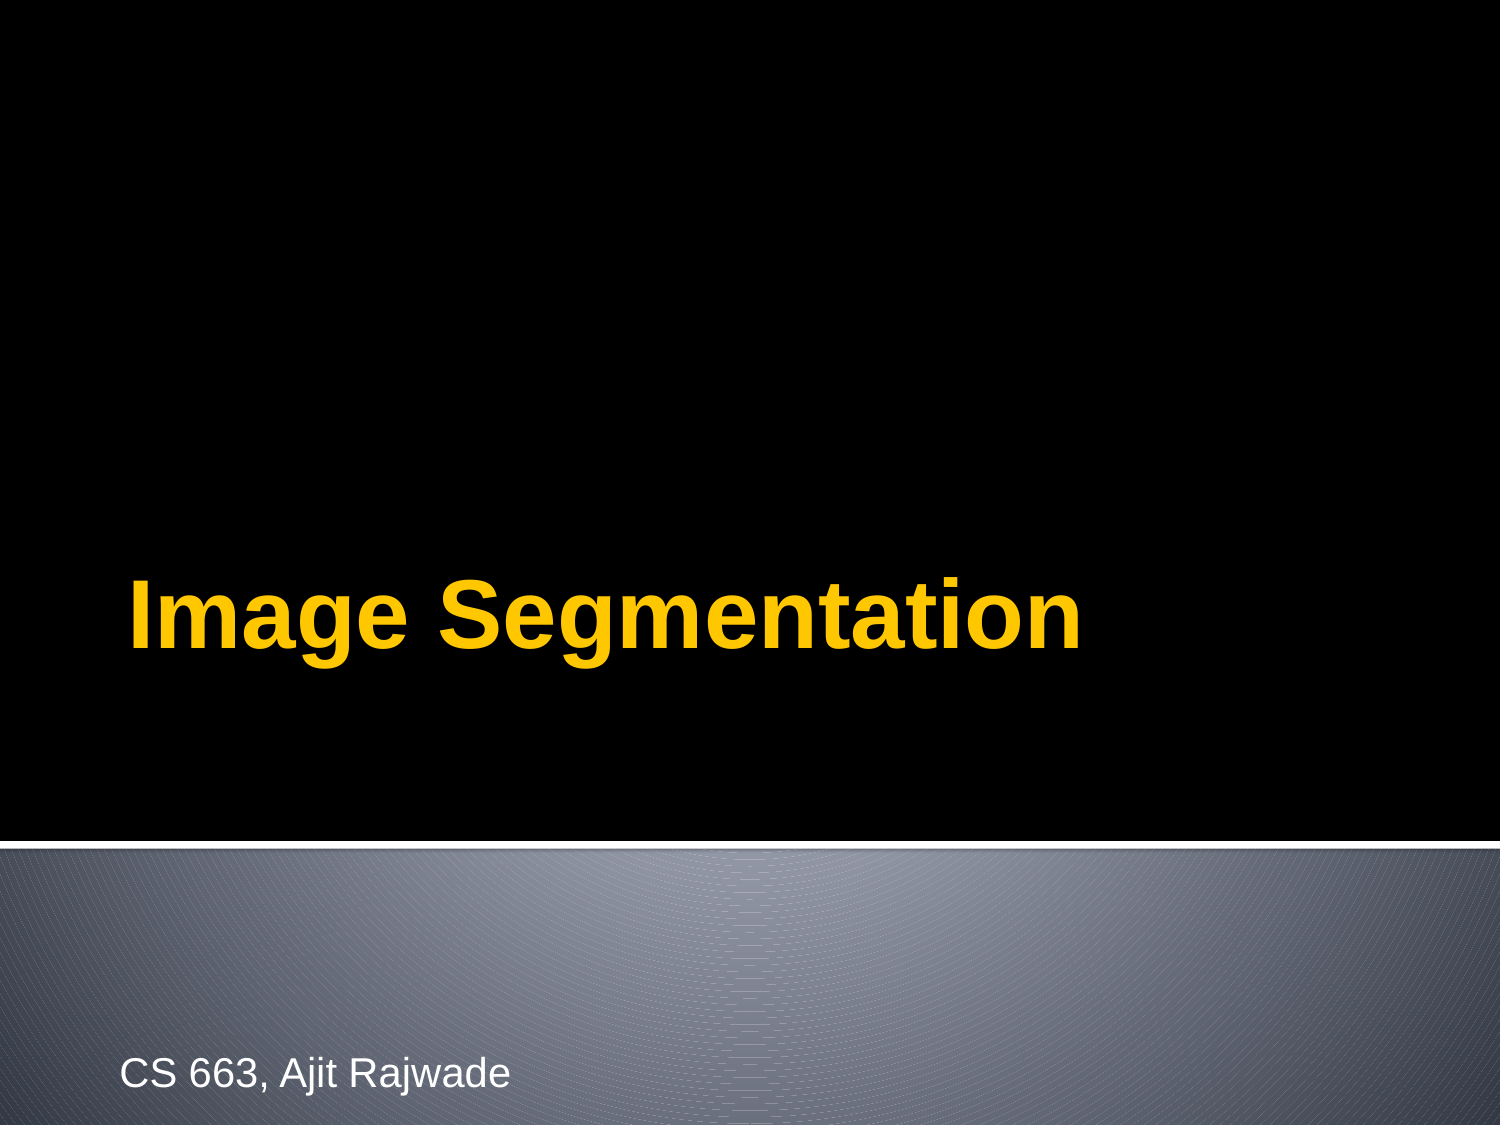

# Image Segmentation
CS 663, Ajit Rajwade